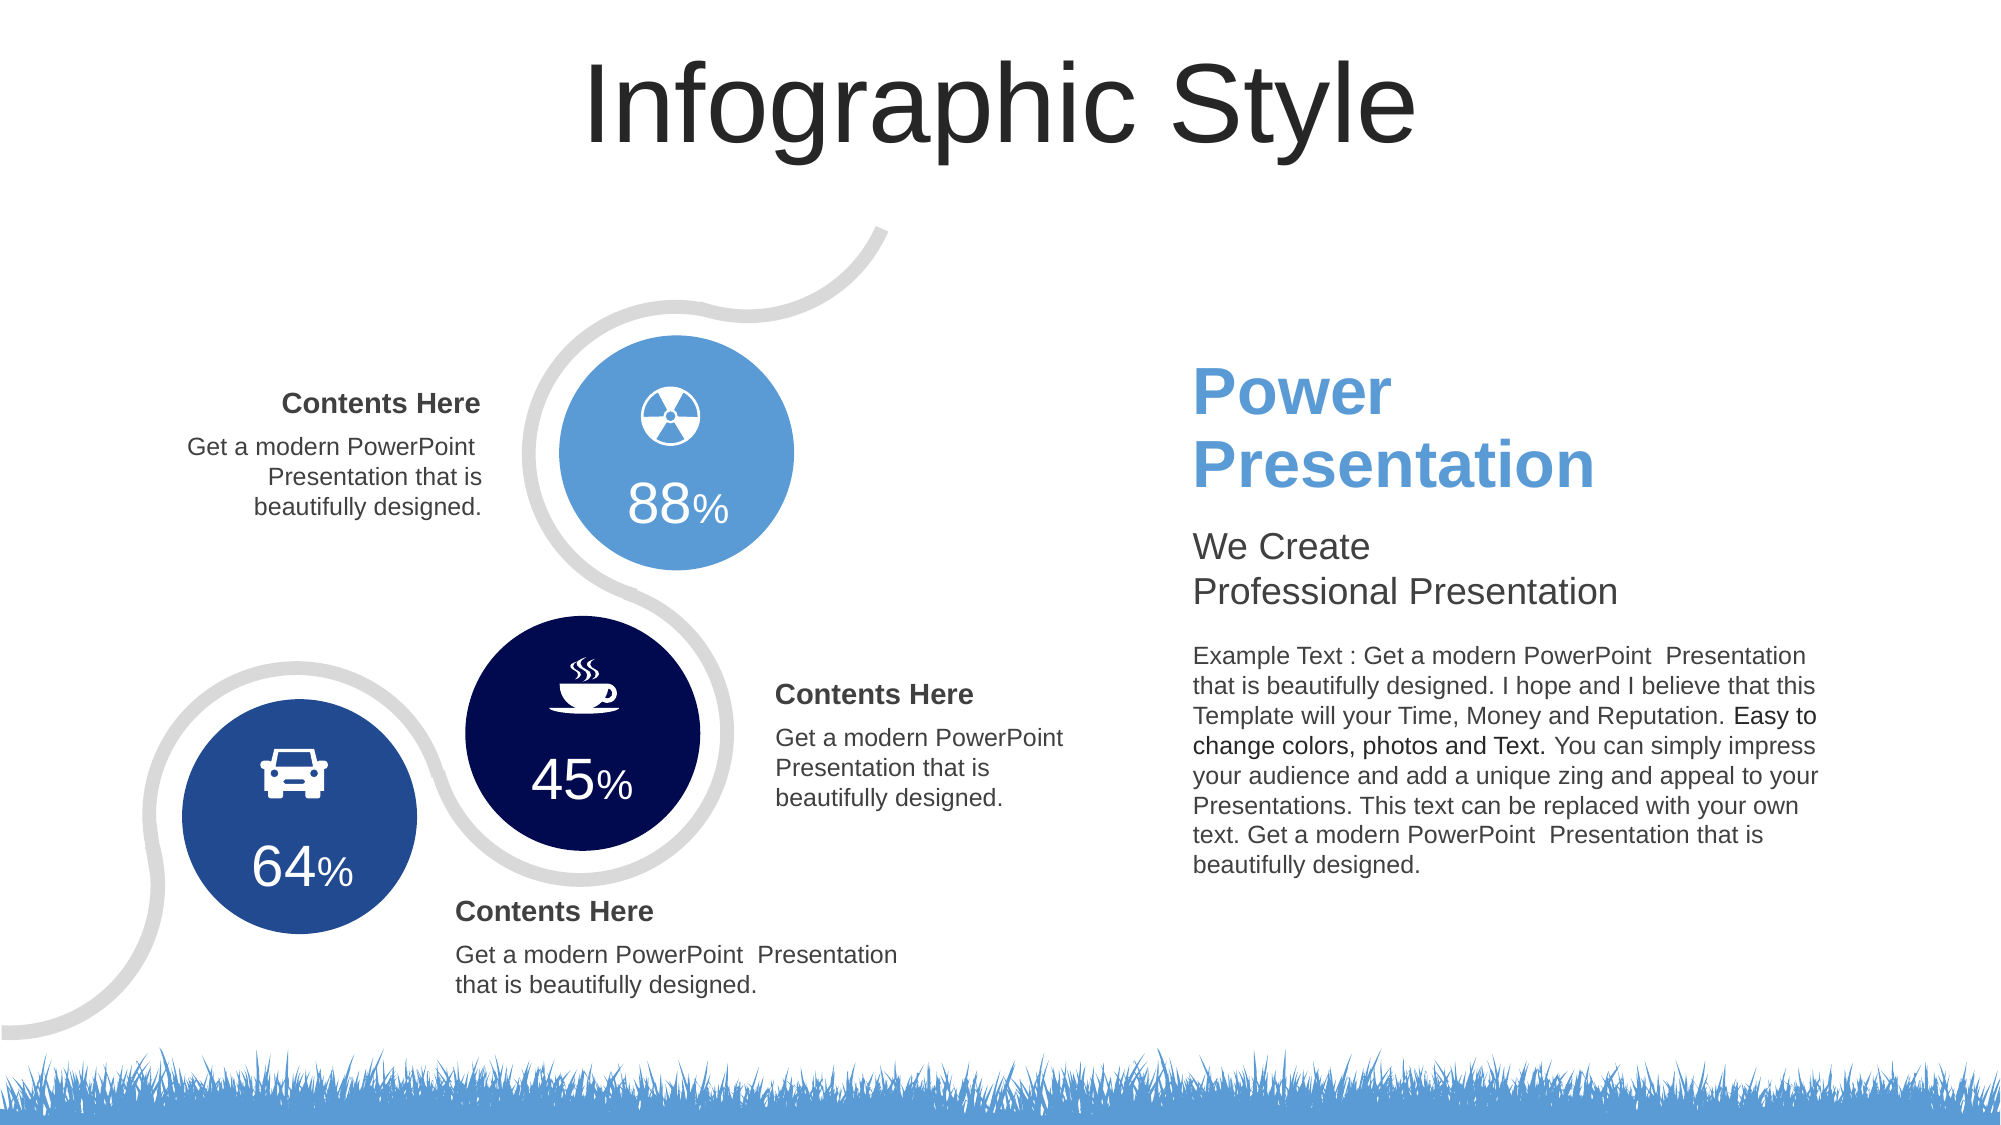

Infographic Style

Power
Presentation
We Create
Professional Presentation
Example Text : Get a modern PowerPoint  Presentation that is beautifully designed. I hope and I believe that this Template will your Time, Money and Reputation. Easy to change colors, photos and Text. You can simply impress your audience and add a unique zing and appeal to your Presentations. This text can be replaced with your own text. Get a modern PowerPoint  Presentation that is beautifully designed.
Contents Here
Get a modern PowerPoint  Presentation that is beautifully designed.

88%

Contents Here
Get a modern PowerPoint  Presentation that is beautifully designed.

45%

64%
Contents Here
Get a modern PowerPoint  Presentation that is beautifully designed.